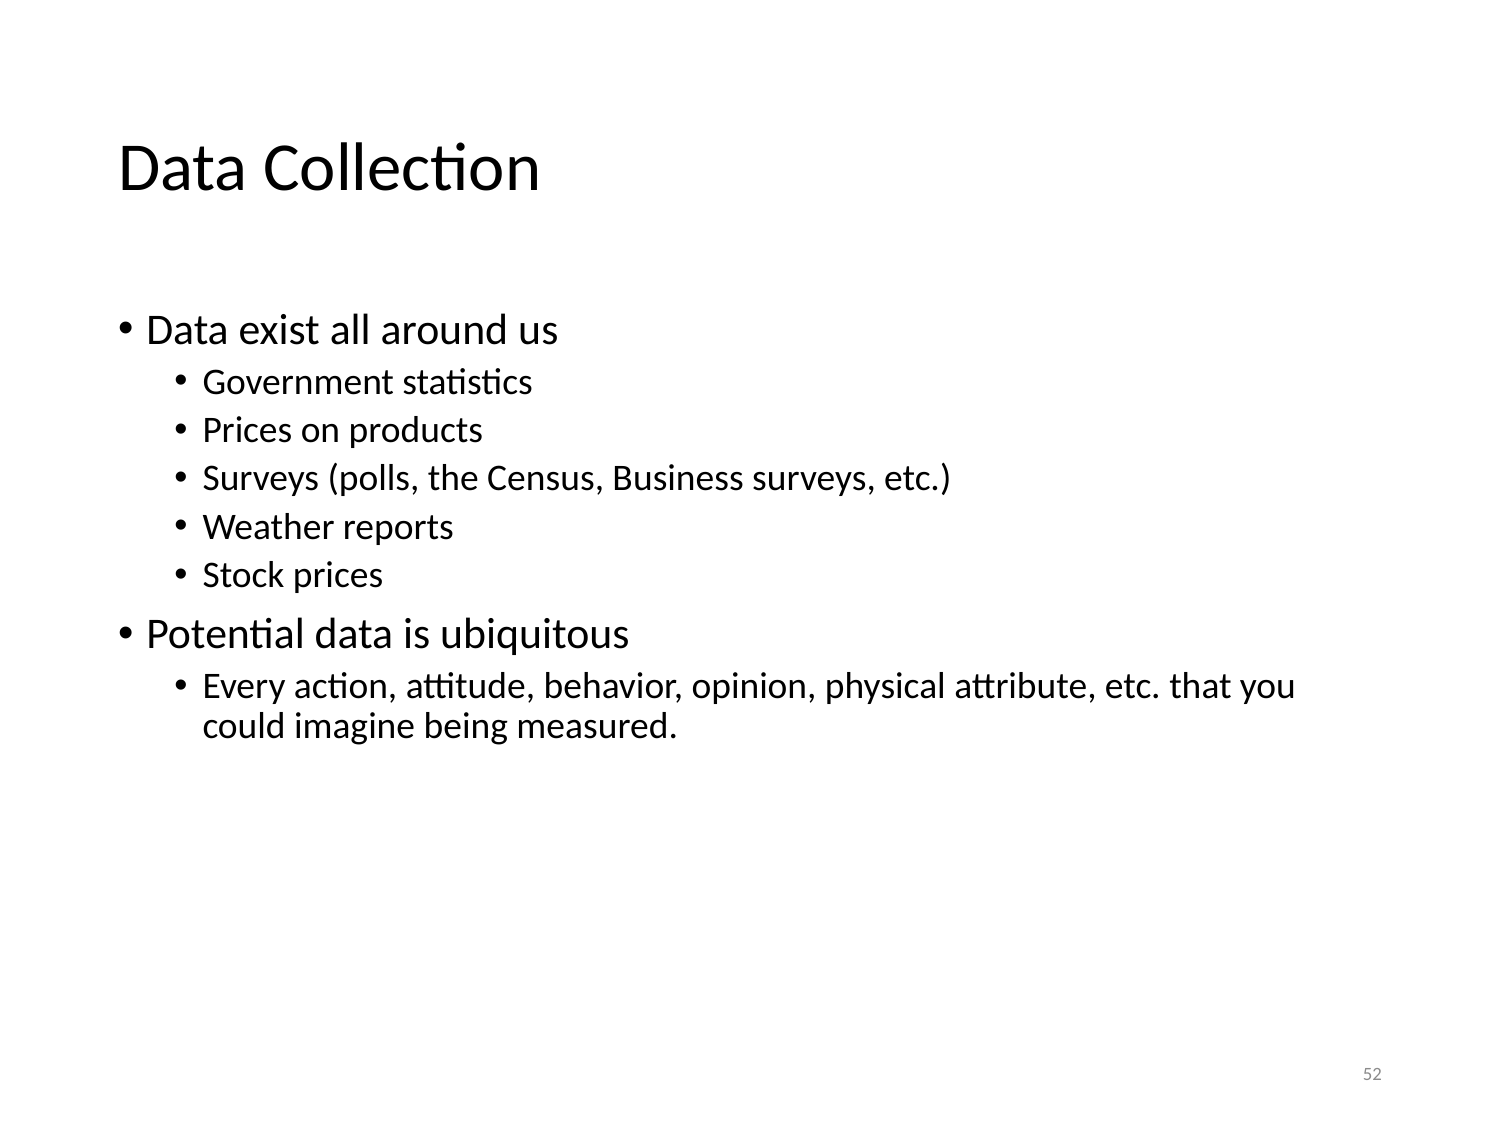

# Data Collection
Data exist all around us
Government statistics
Prices on products
Surveys (polls, the Census, Business surveys, etc.)
Weather reports
Stock prices
Potential data is ubiquitous
Every action, attitude, behavior, opinion, physical attribute, etc. that you could imagine being measured.
52